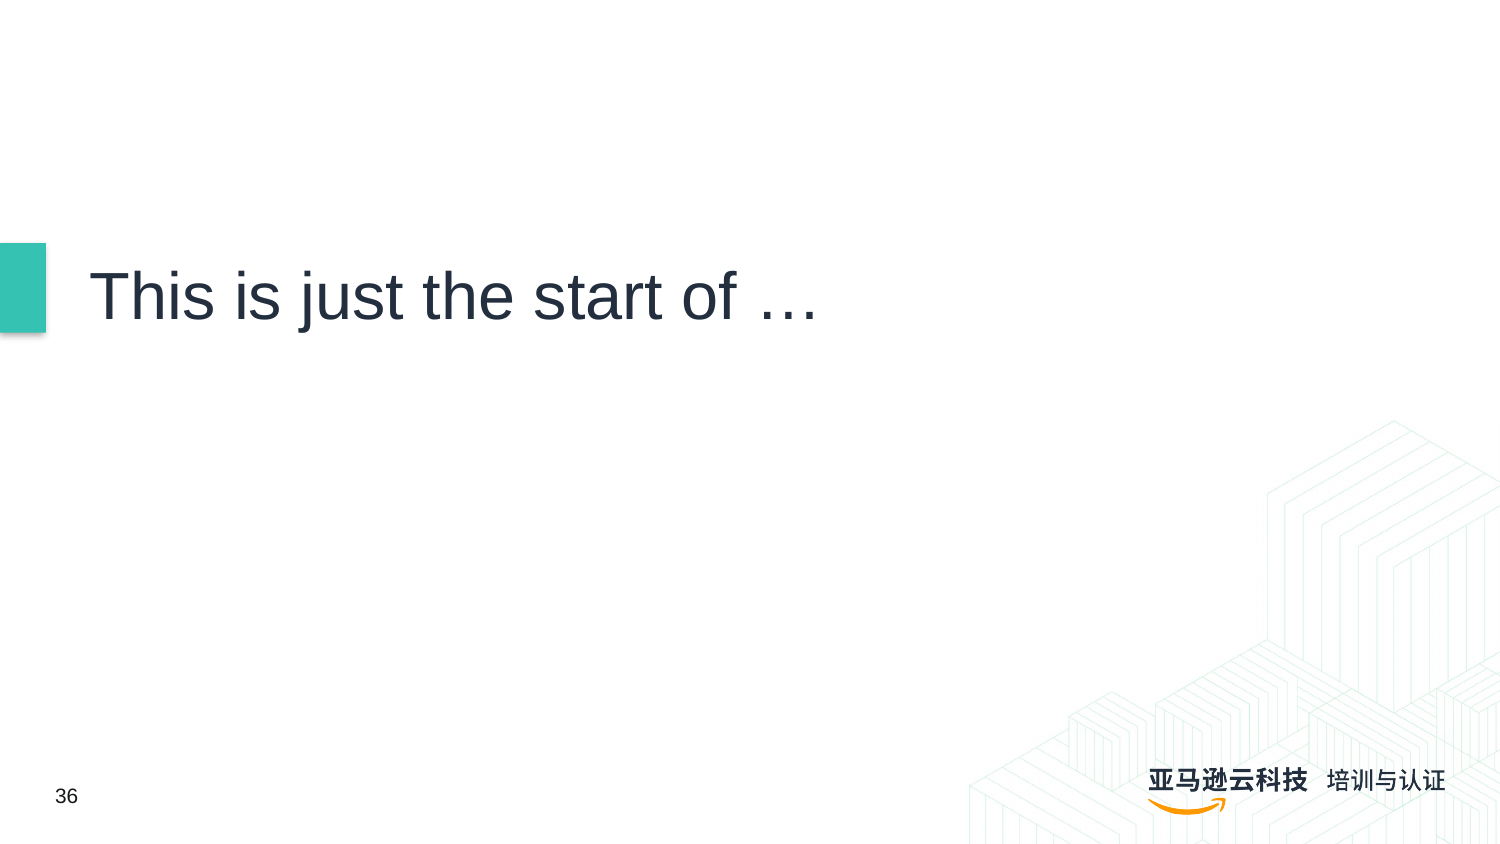

# This is just the start of …